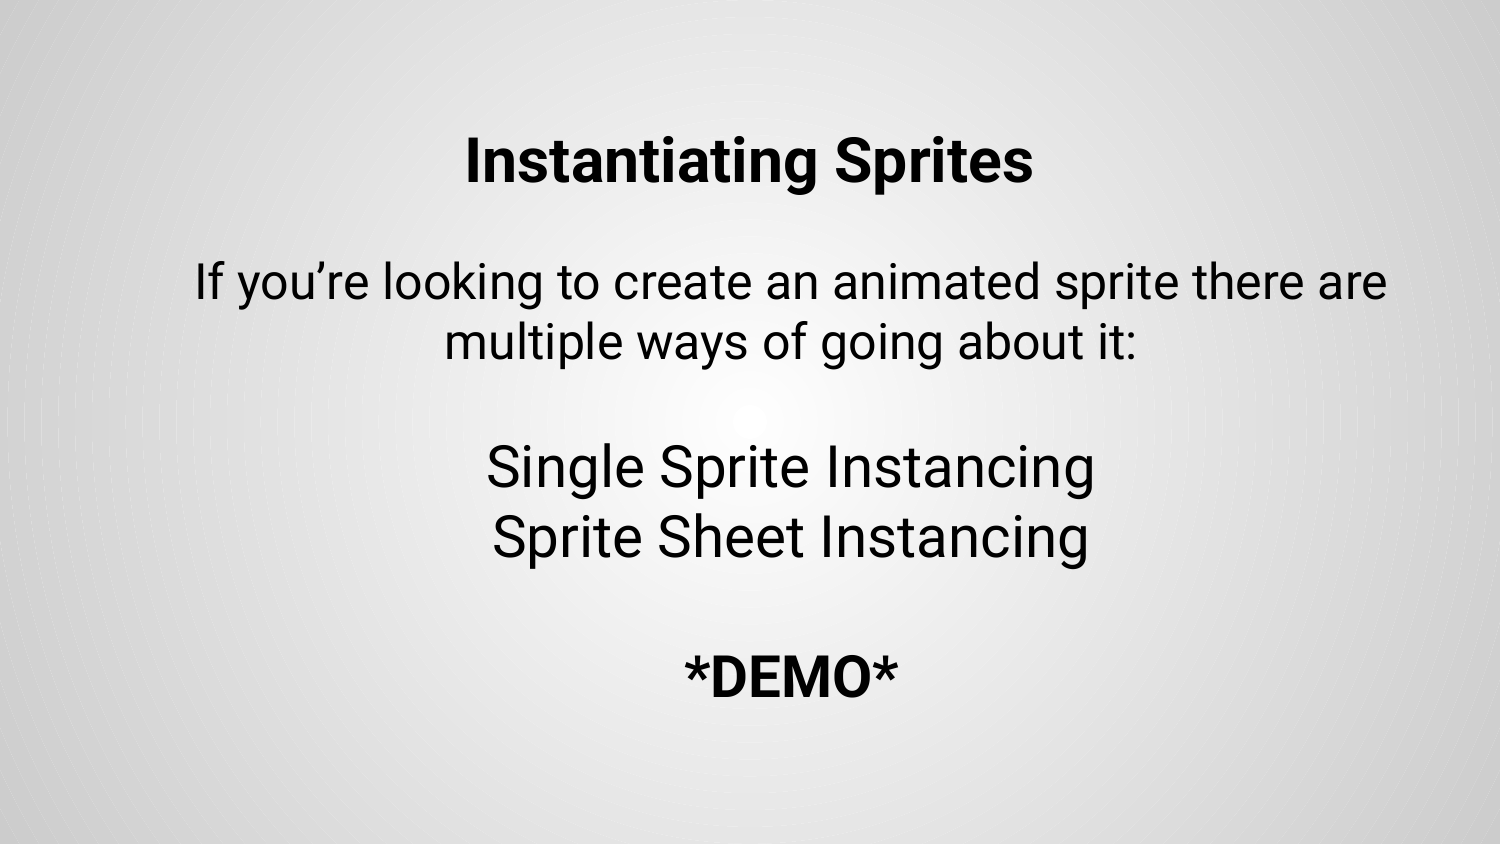

Instantiating Sprites
If you’re looking to create an animated sprite there are multiple ways of going about it:

Single Sprite Instancing
Sprite Sheet Instancing

*DEMO*